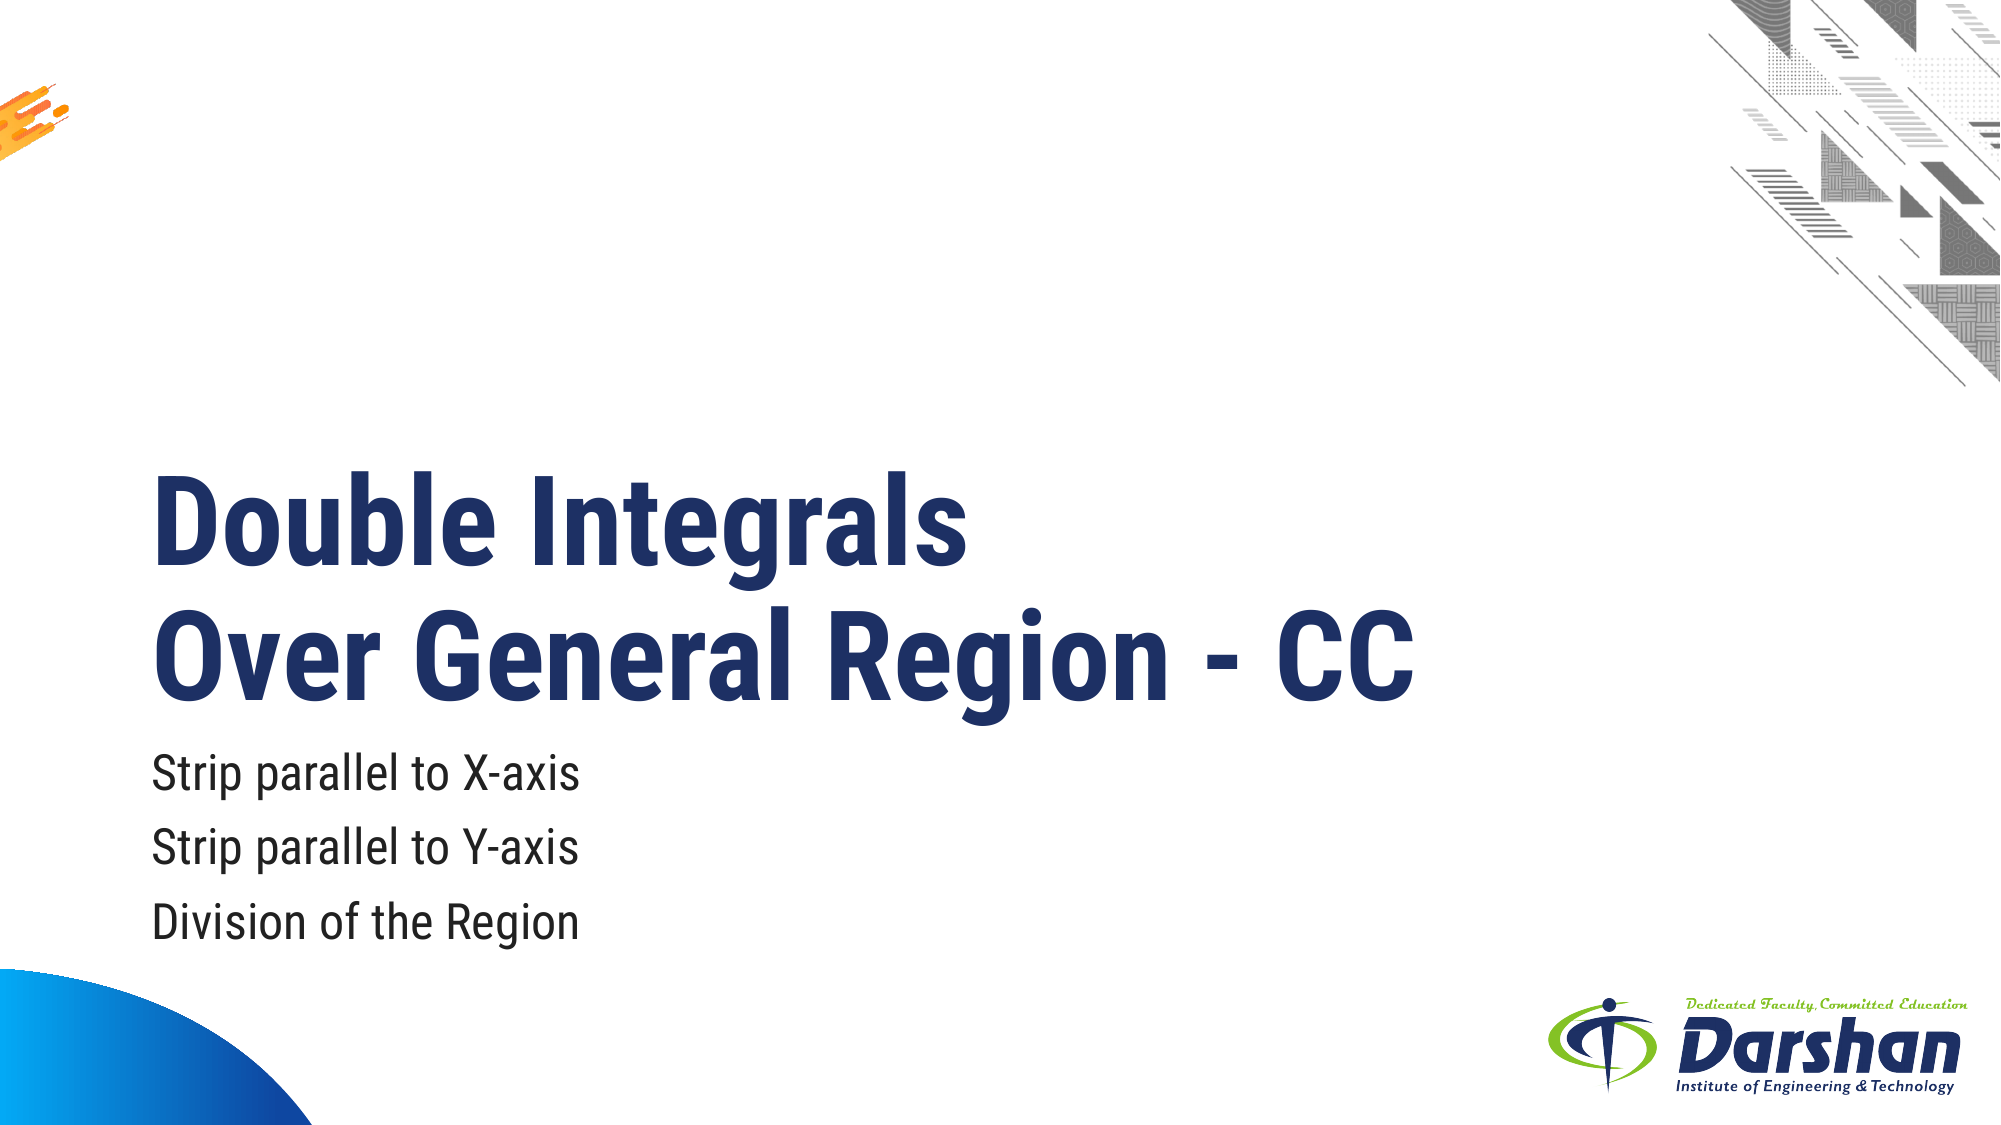

# Double Integrals Over General Region - CC
Strip parallel to X-axis
Strip parallel to Y-axis
Division of the Region